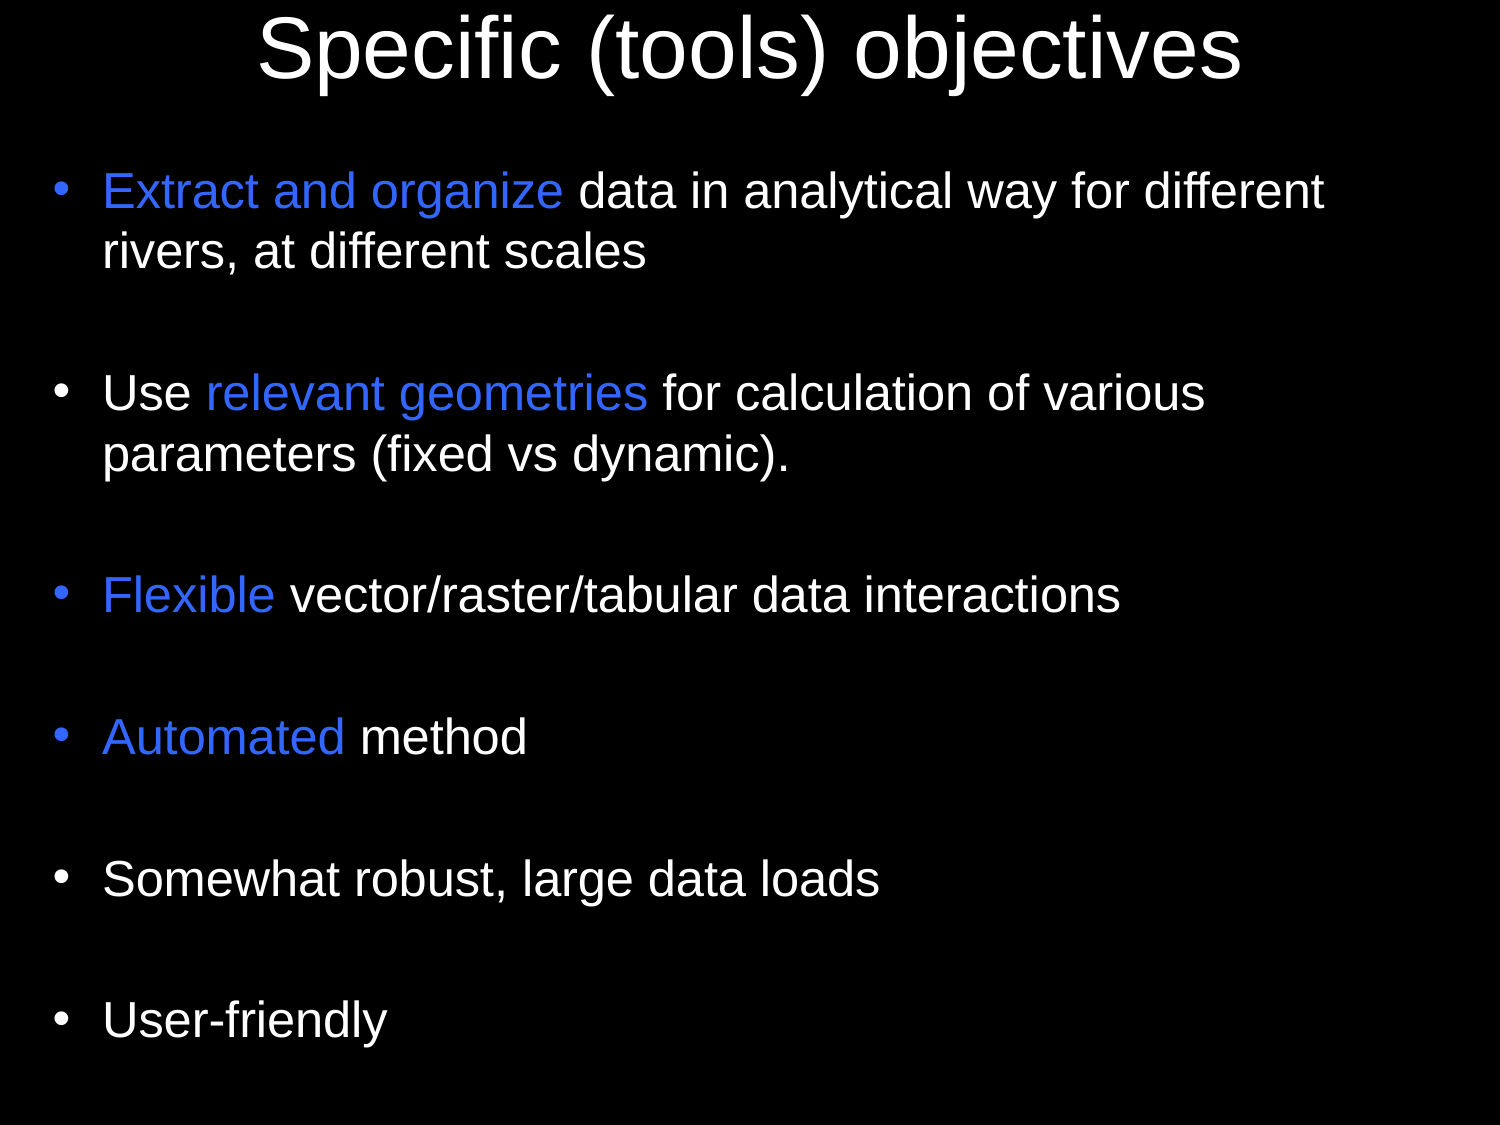

# Specific (tools) objectives
Extract and organize data in analytical way for different rivers, at different scales

Use relevant geometries for calculation of various parameters (fixed vs dynamic).

Flexible vector/raster/tabular data interactions

Automated method

Somewhat robust, large data loads

User-friendly